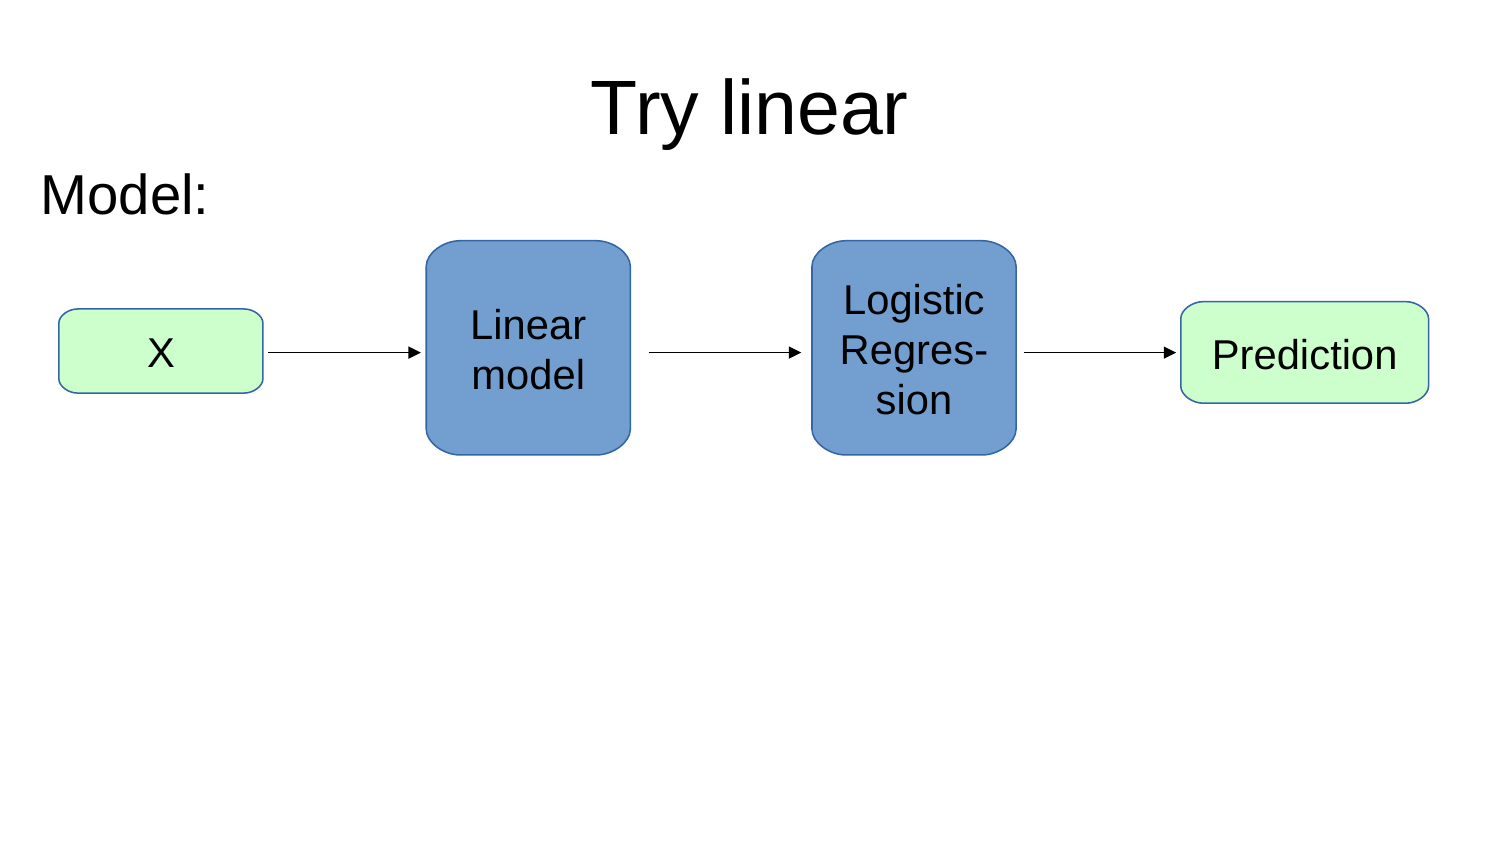

Try linear
Model:
Linear
model
Logistic
Regres-
sion
Prediction
X